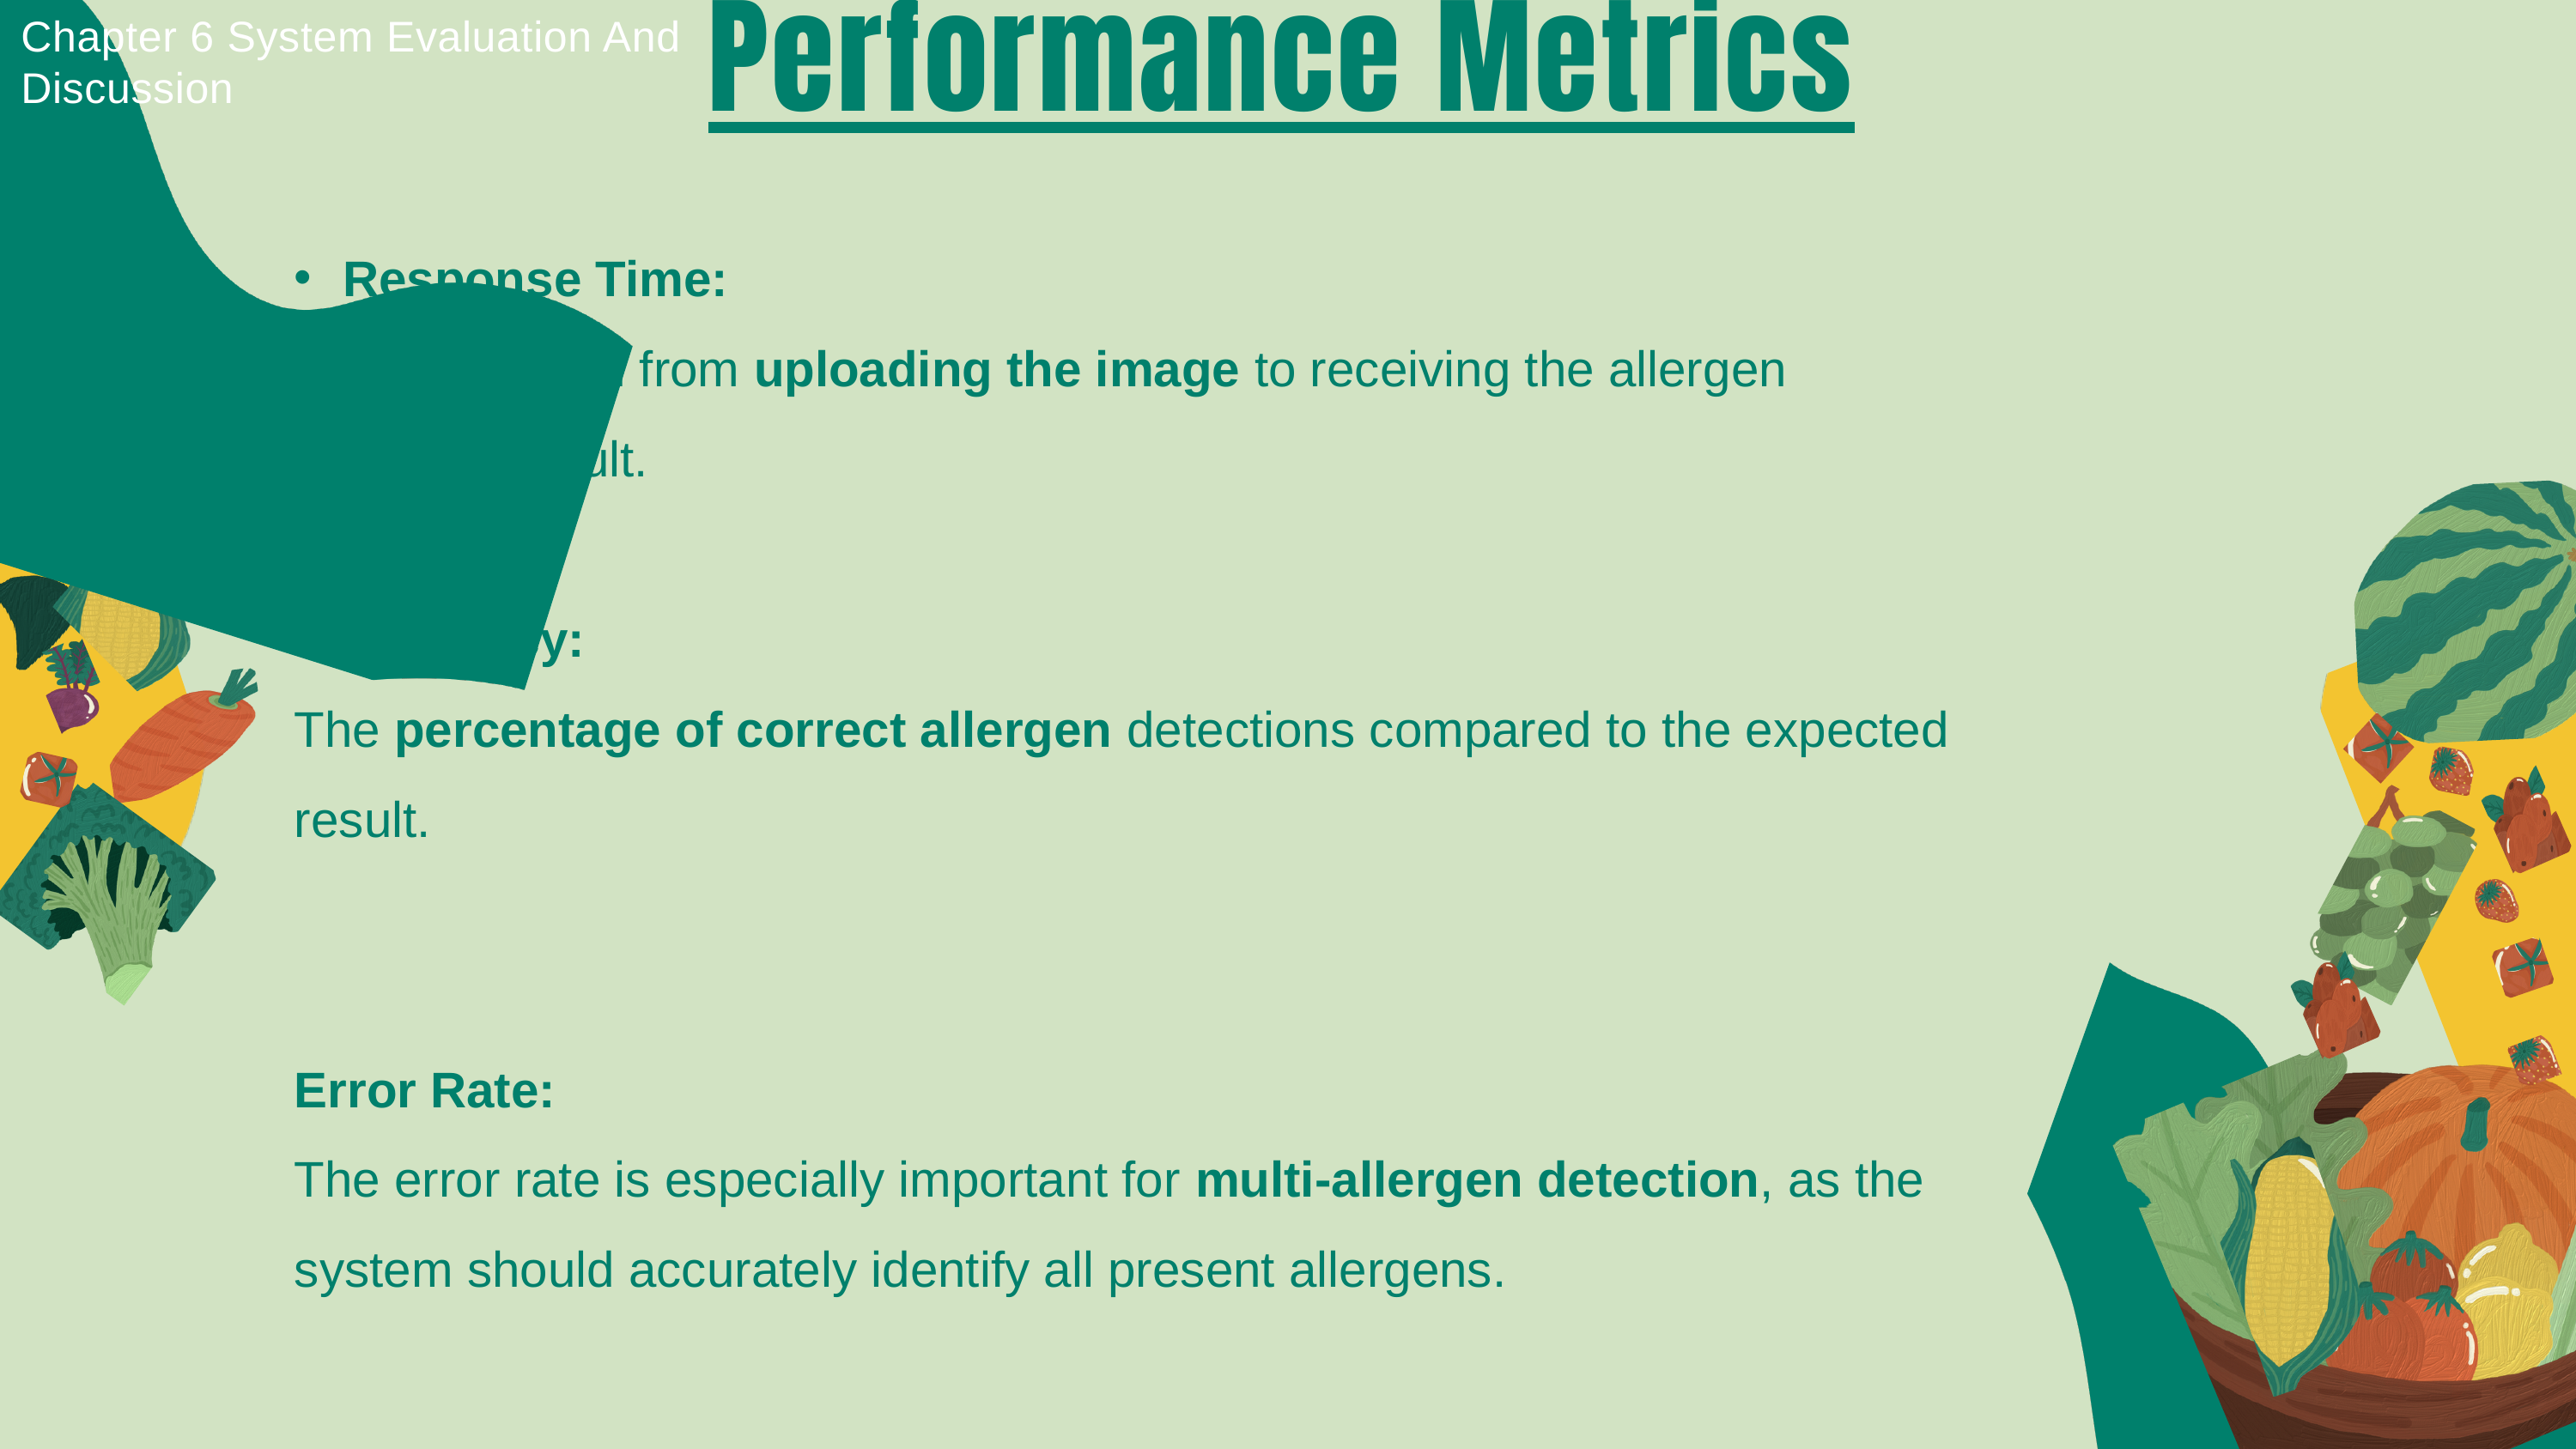

Performance Metrics
Chapter 6 System Evaluation And Discussion
Response Time:
The time taken from uploading the image to receiving the allergen detection result.

Accuracy:
The percentage of correct allergen detections compared to the expected result.

Error Rate:
The error rate is especially important for multi-allergen detection, as the system should accurately identify all present allergens.